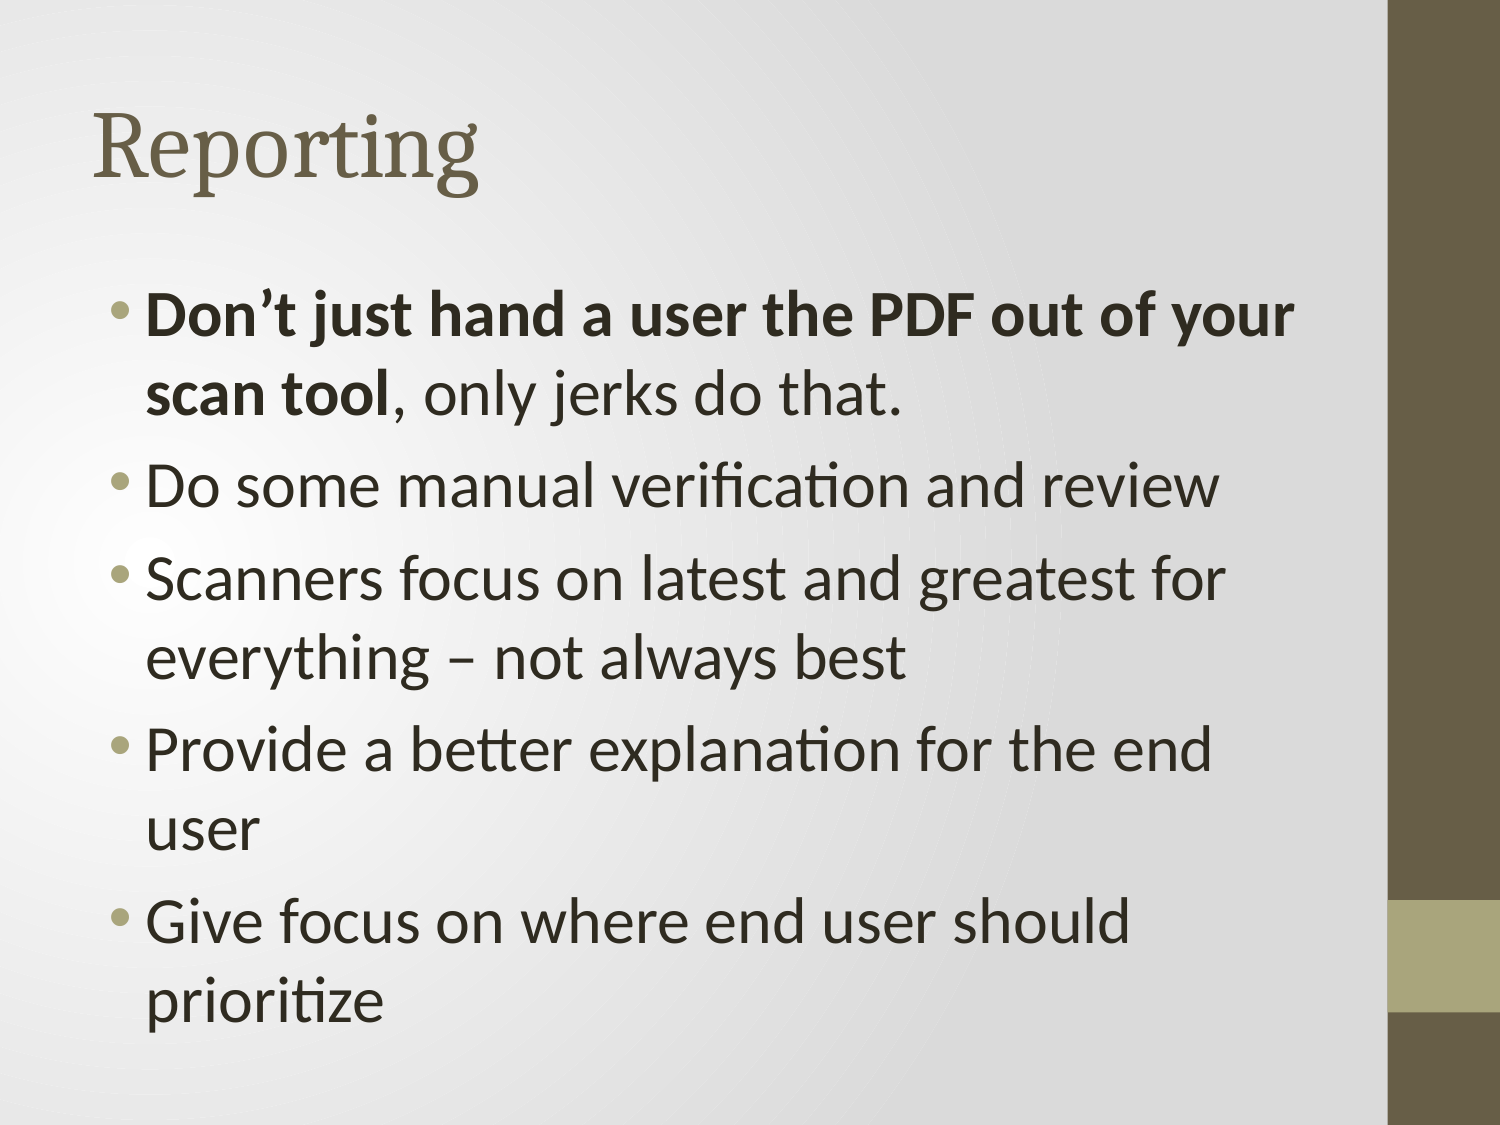

# Reporting
Don’t just hand a user the PDF out of your scan tool, only jerks do that.
Do some manual verification and review
Scanners focus on latest and greatest for everything – not always best
Provide a better explanation for the end user
Give focus on where end user should prioritize